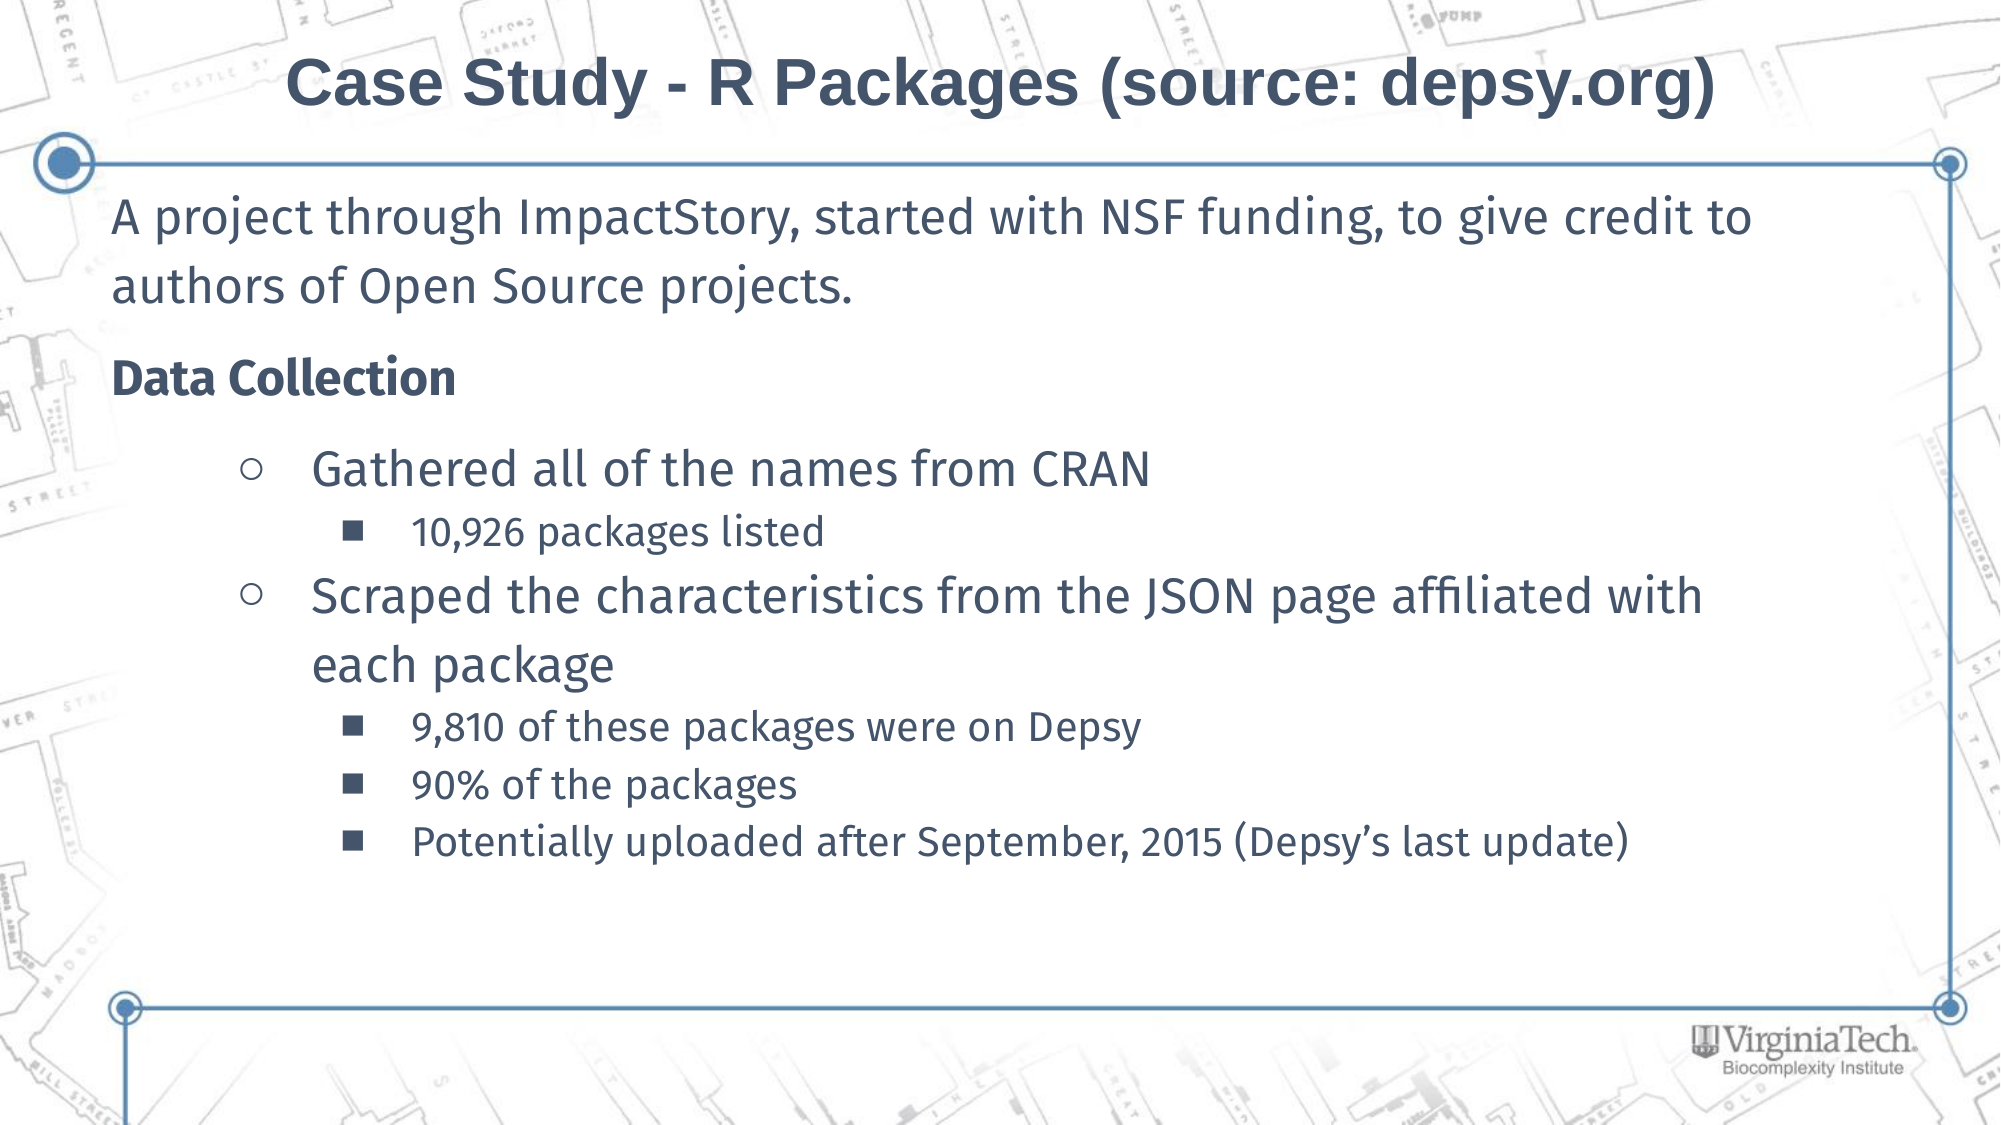

# Case Study - R Packages (source: depsy.org)
A project through ImpactStory, started with NSF funding, to give credit to authors of Open Source projects.
Data Collection
Gathered all of the names from CRAN
10,926 packages listed
Scraped the characteristics from the JSON page affiliated with each package
9,810 of these packages were on Depsy
90% of the packages
Potentially uploaded after September, 2015 (Depsy’s last update)